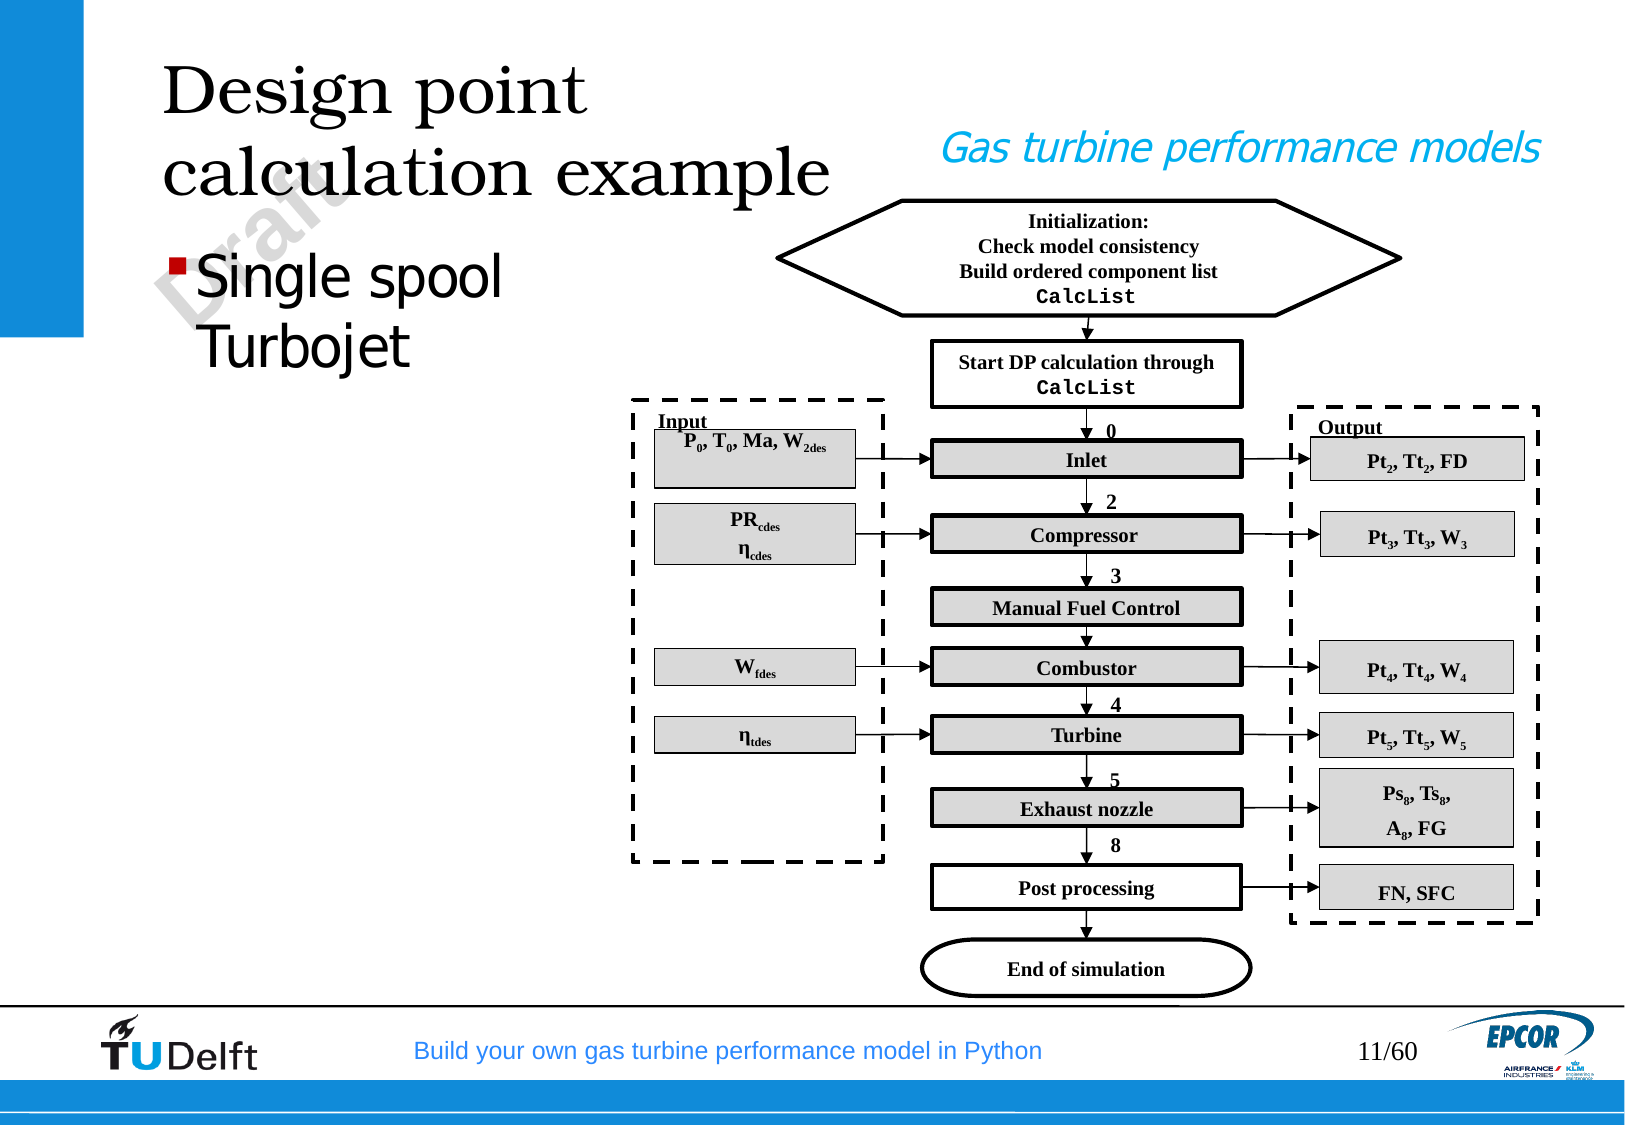

# Design point calculation example
Gas turbine performance models
Initialization:
Check model consistency
Build ordered component list CalcList
Start DP calculation through CalcList
Input
Output

0
P0, T0, Ma, W2des

Pt2, Tt2, FD
Inlet
2
PRcdes
ηcdes
Pt3, Tt3, W3
Compressor
3
Manual Fuel Control
Pt4, Tt4, W4
Wfdes
Combustor
4
Pt5, Tt5, W5
Turbine
ηtdes
5
Ps8, Ts8,
A8, FG
Exhaust nozzle
8
Post processing
FN, SFC
End of simulation
Single spool
Turbojet